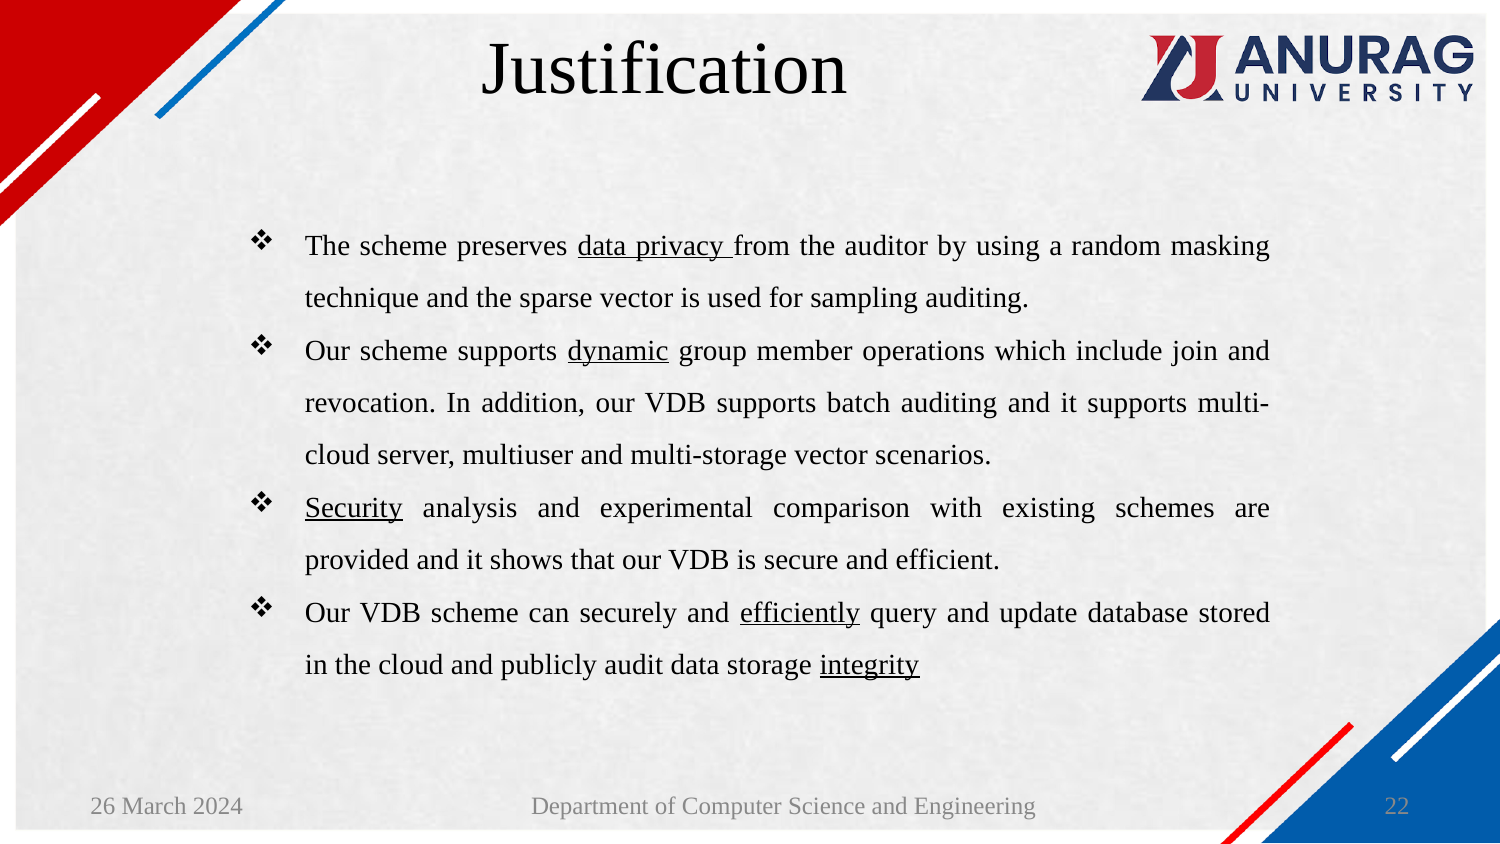

# Justification
The scheme preserves data privacy from the auditor by using a random masking technique and the sparse vector is used for sampling auditing.
Our scheme supports dynamic group member operations which include join and revocation. In addition, our VDB supports batch auditing and it supports multi-cloud server, multiuser and multi-storage vector scenarios.
Security analysis and experimental comparison with existing schemes are provided and it shows that our VDB is secure and efficient.
Our VDB scheme can securely and efficiently query and update database stored in the cloud and publicly audit data storage integrity
26 March 2024
22
Department of Computer Science and Engineering